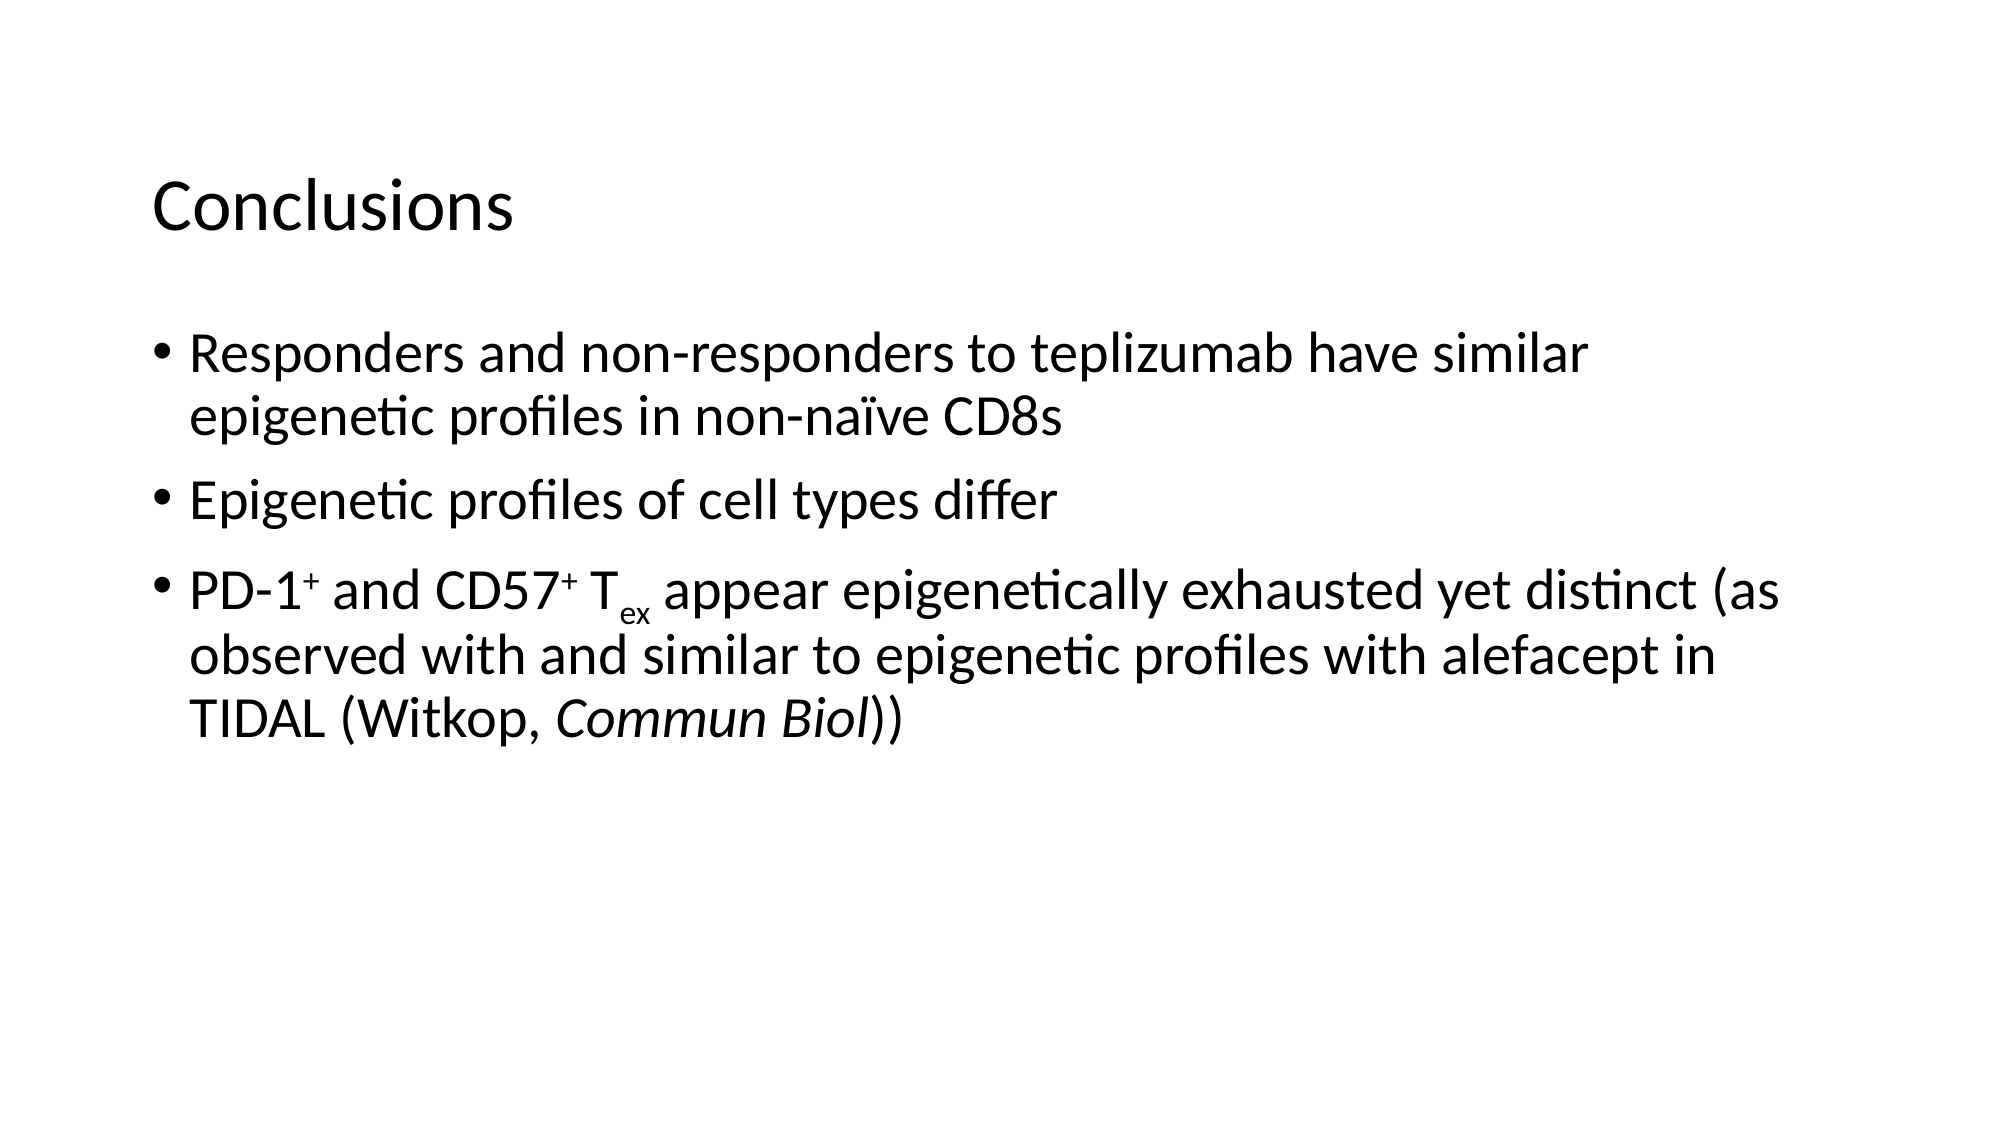

# Conclusions
Responders and non-responders to teplizumab have similar epigenetic profiles in non-naïve CD8s
Epigenetic profiles of cell types differ
PD-1+ and CD57+ Tex appear epigenetically exhausted yet distinct (as observed with and similar to epigenetic profiles with alefacept in TIDAL (Witkop, Commun Biol))